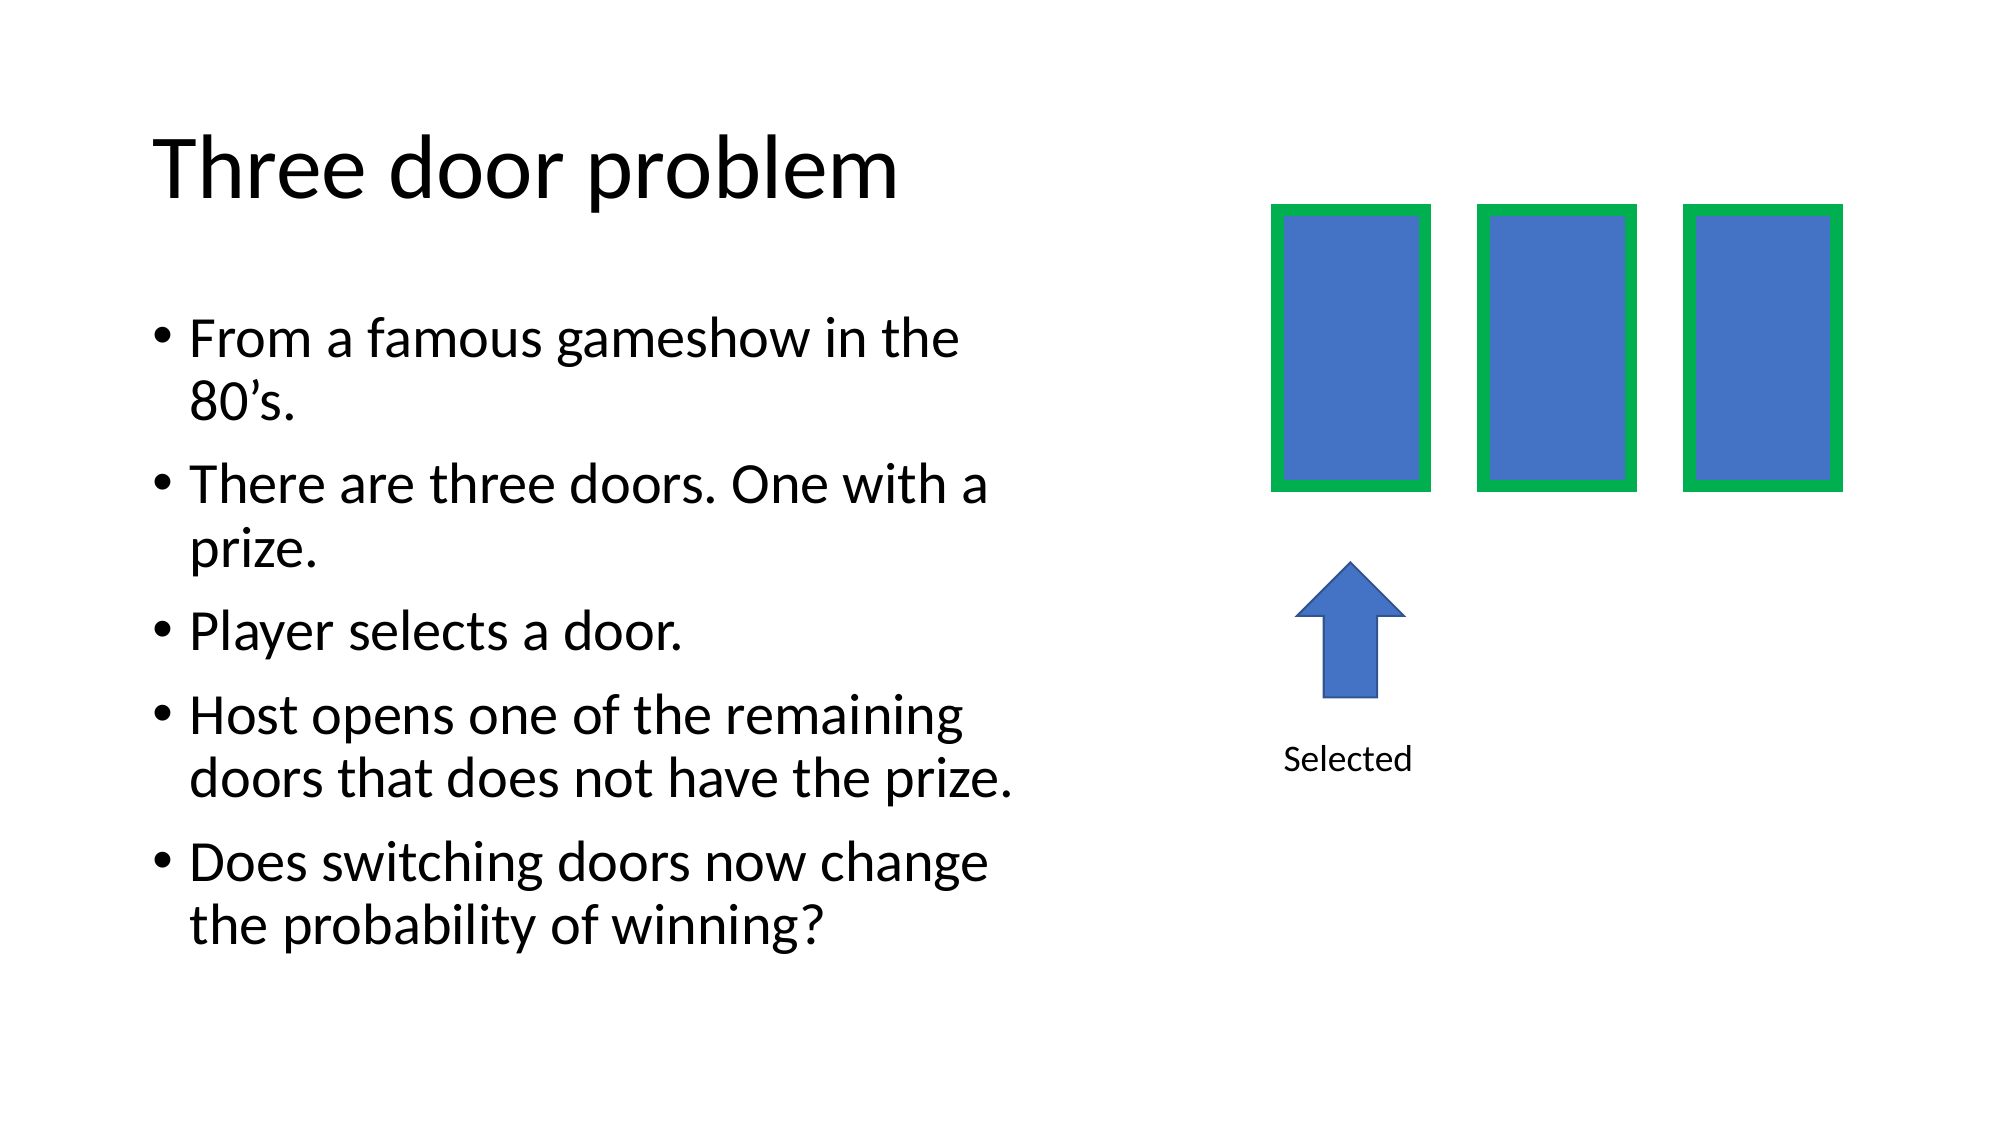

# Three door problem

From a famous gameshow in the 80’s.
There are three doors. One with a prize.
Player selects a door.
Host opens one of the remaining doors that does not have the prize.
Does switching doors now change the probability of winning?

Selected